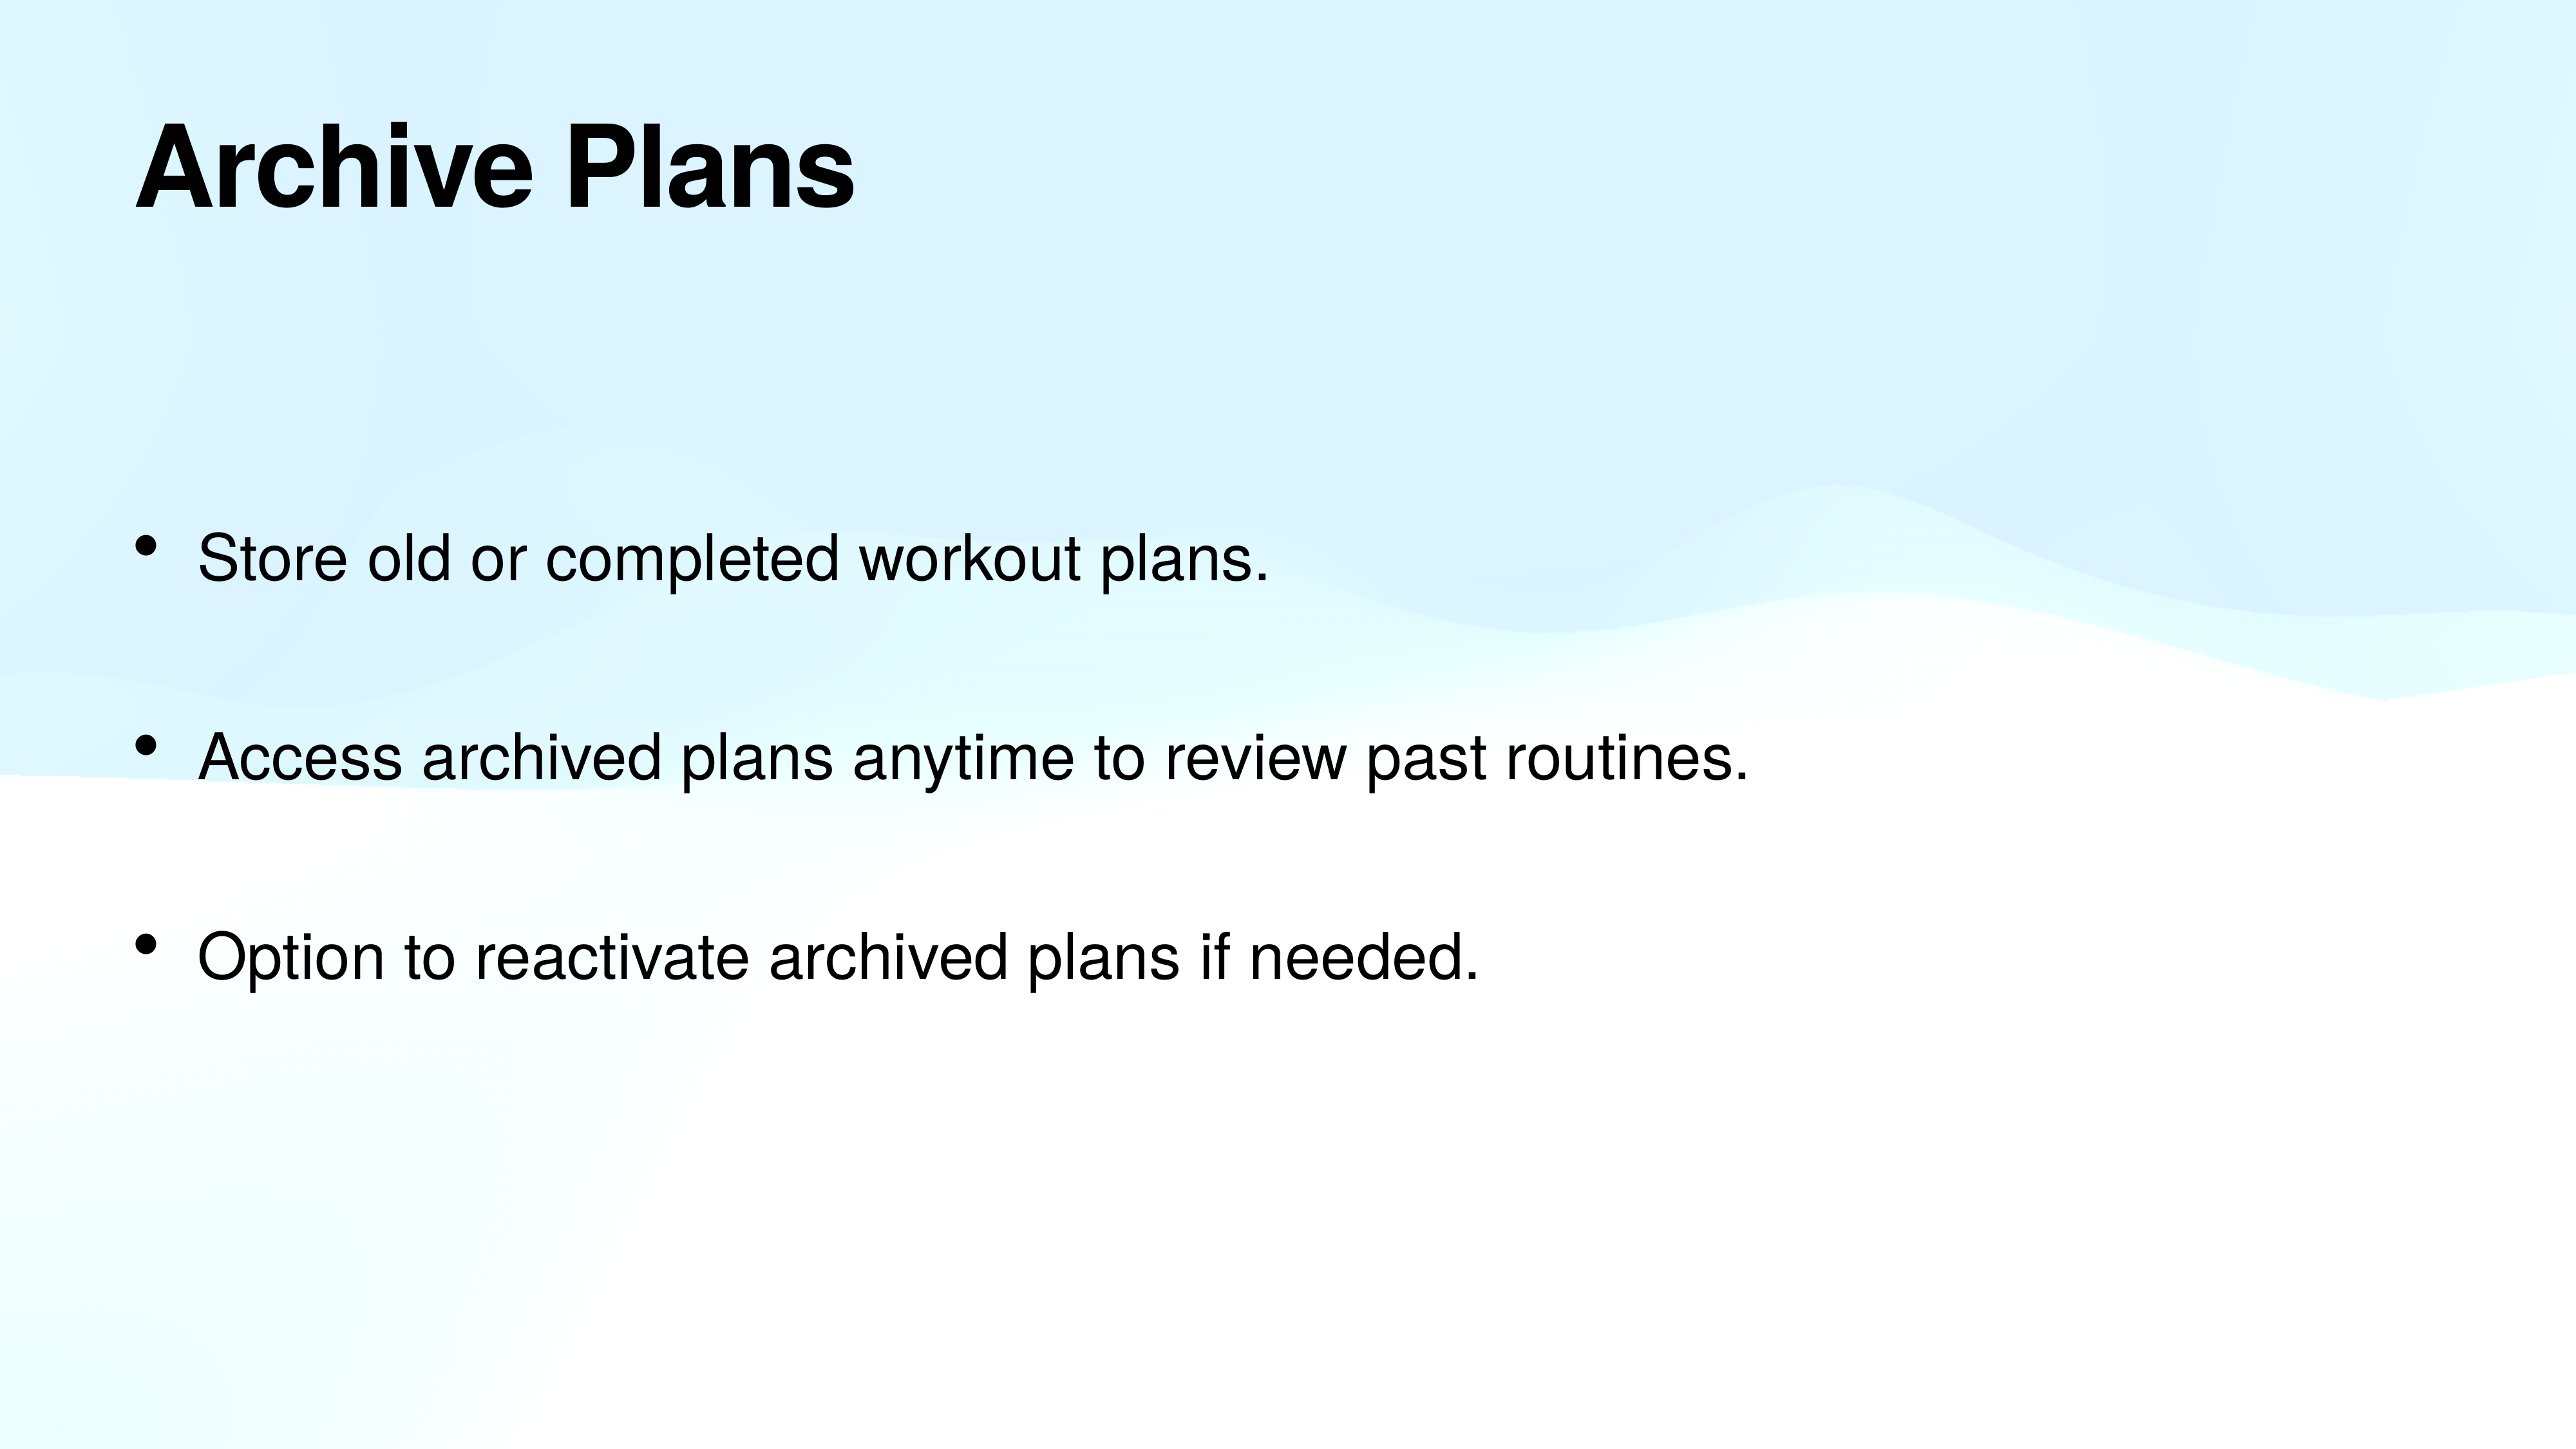

# Archive Plans
Store old or completed workout plans.
Access archived plans anytime to review past routines.
Option to reactivate archived plans if needed.